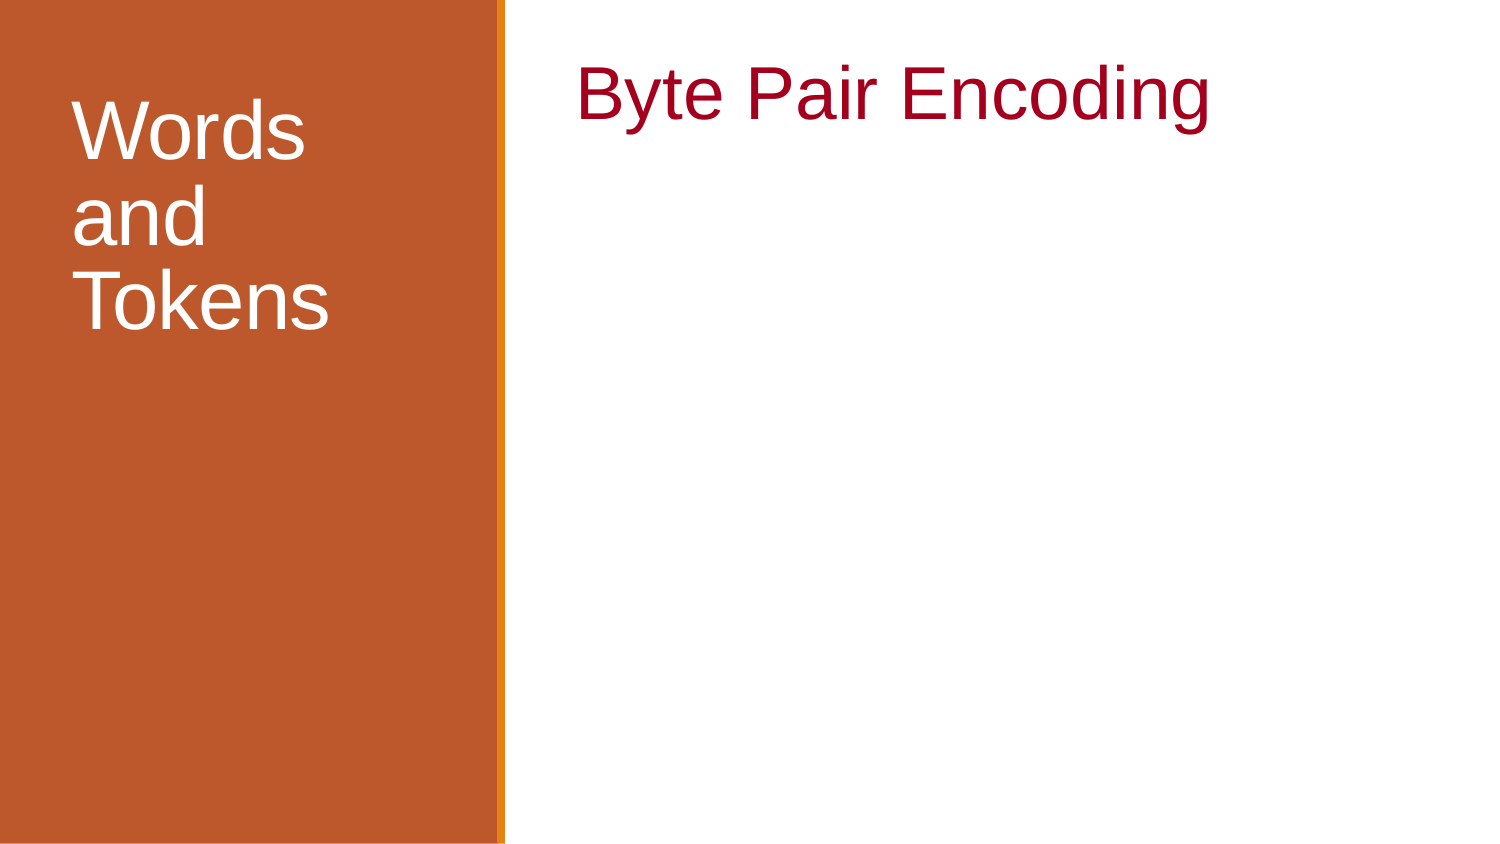

Byte Pair Encoding
# Words and Tokens